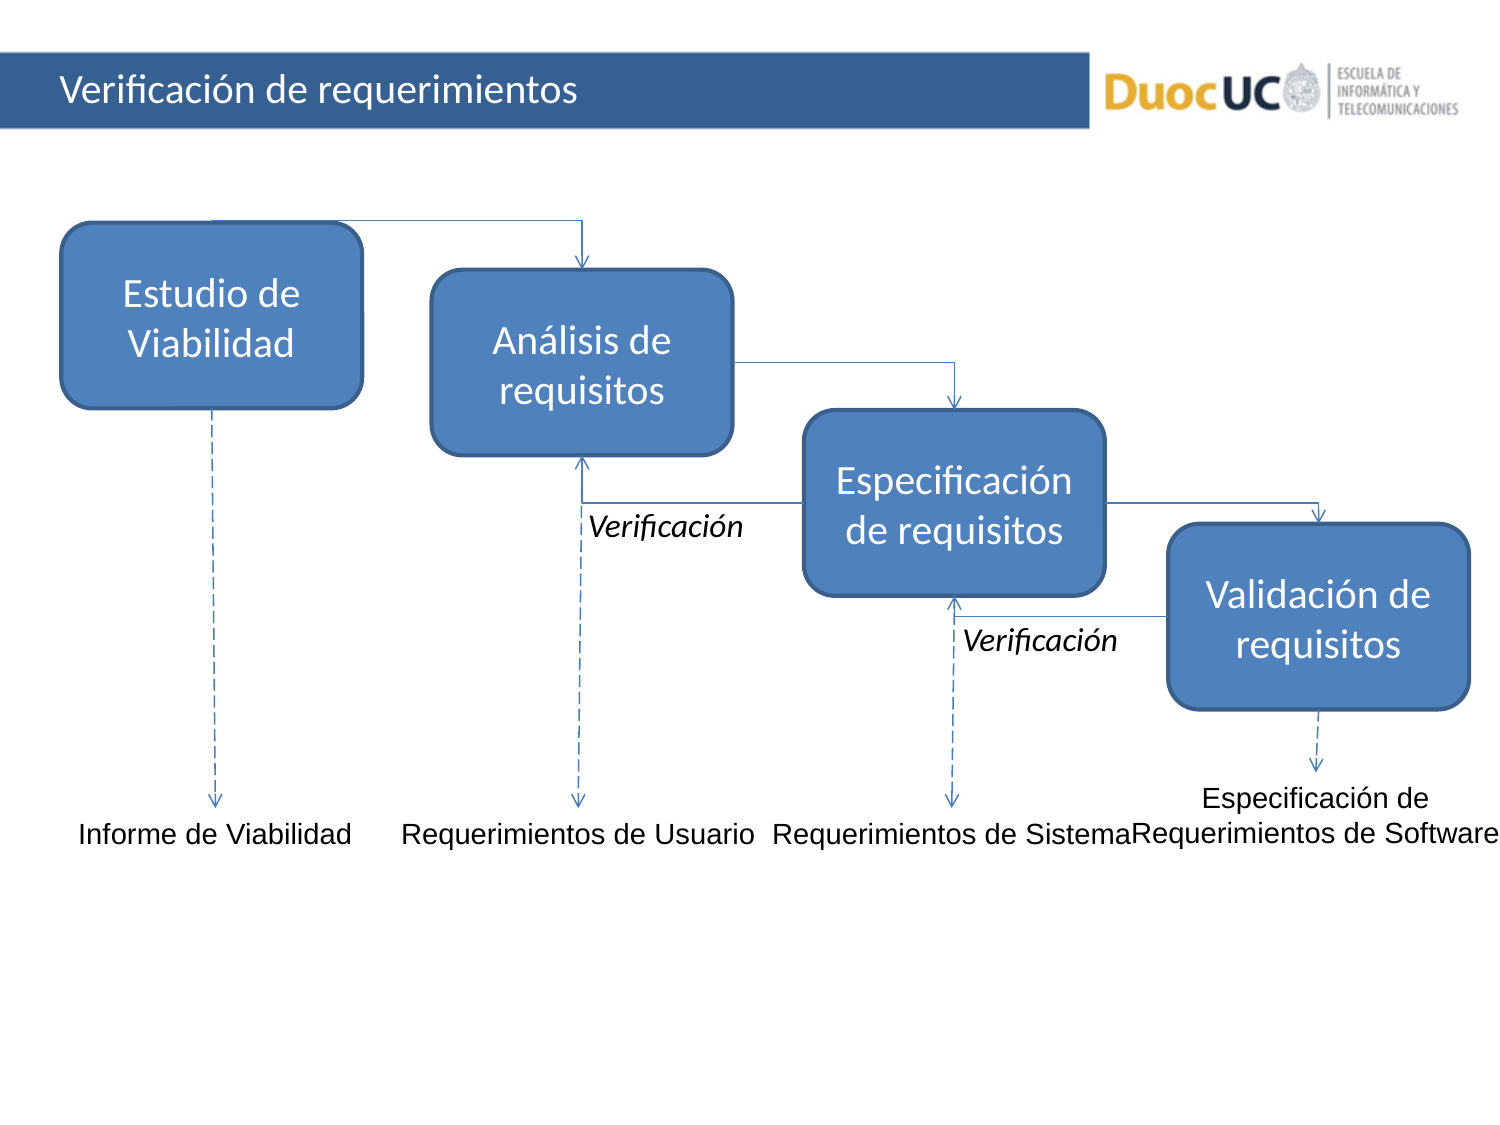

Verificación de requerimientos
Estudio de Viabilidad
Análisis de requisitos
Especificación de requisitos
Verificación
Validación de requisitos
Verificación
Especificación de
Requerimientos de Software
Requerimientos de Sistema
Requerimientos de Usuario
Informe de Viabilidad